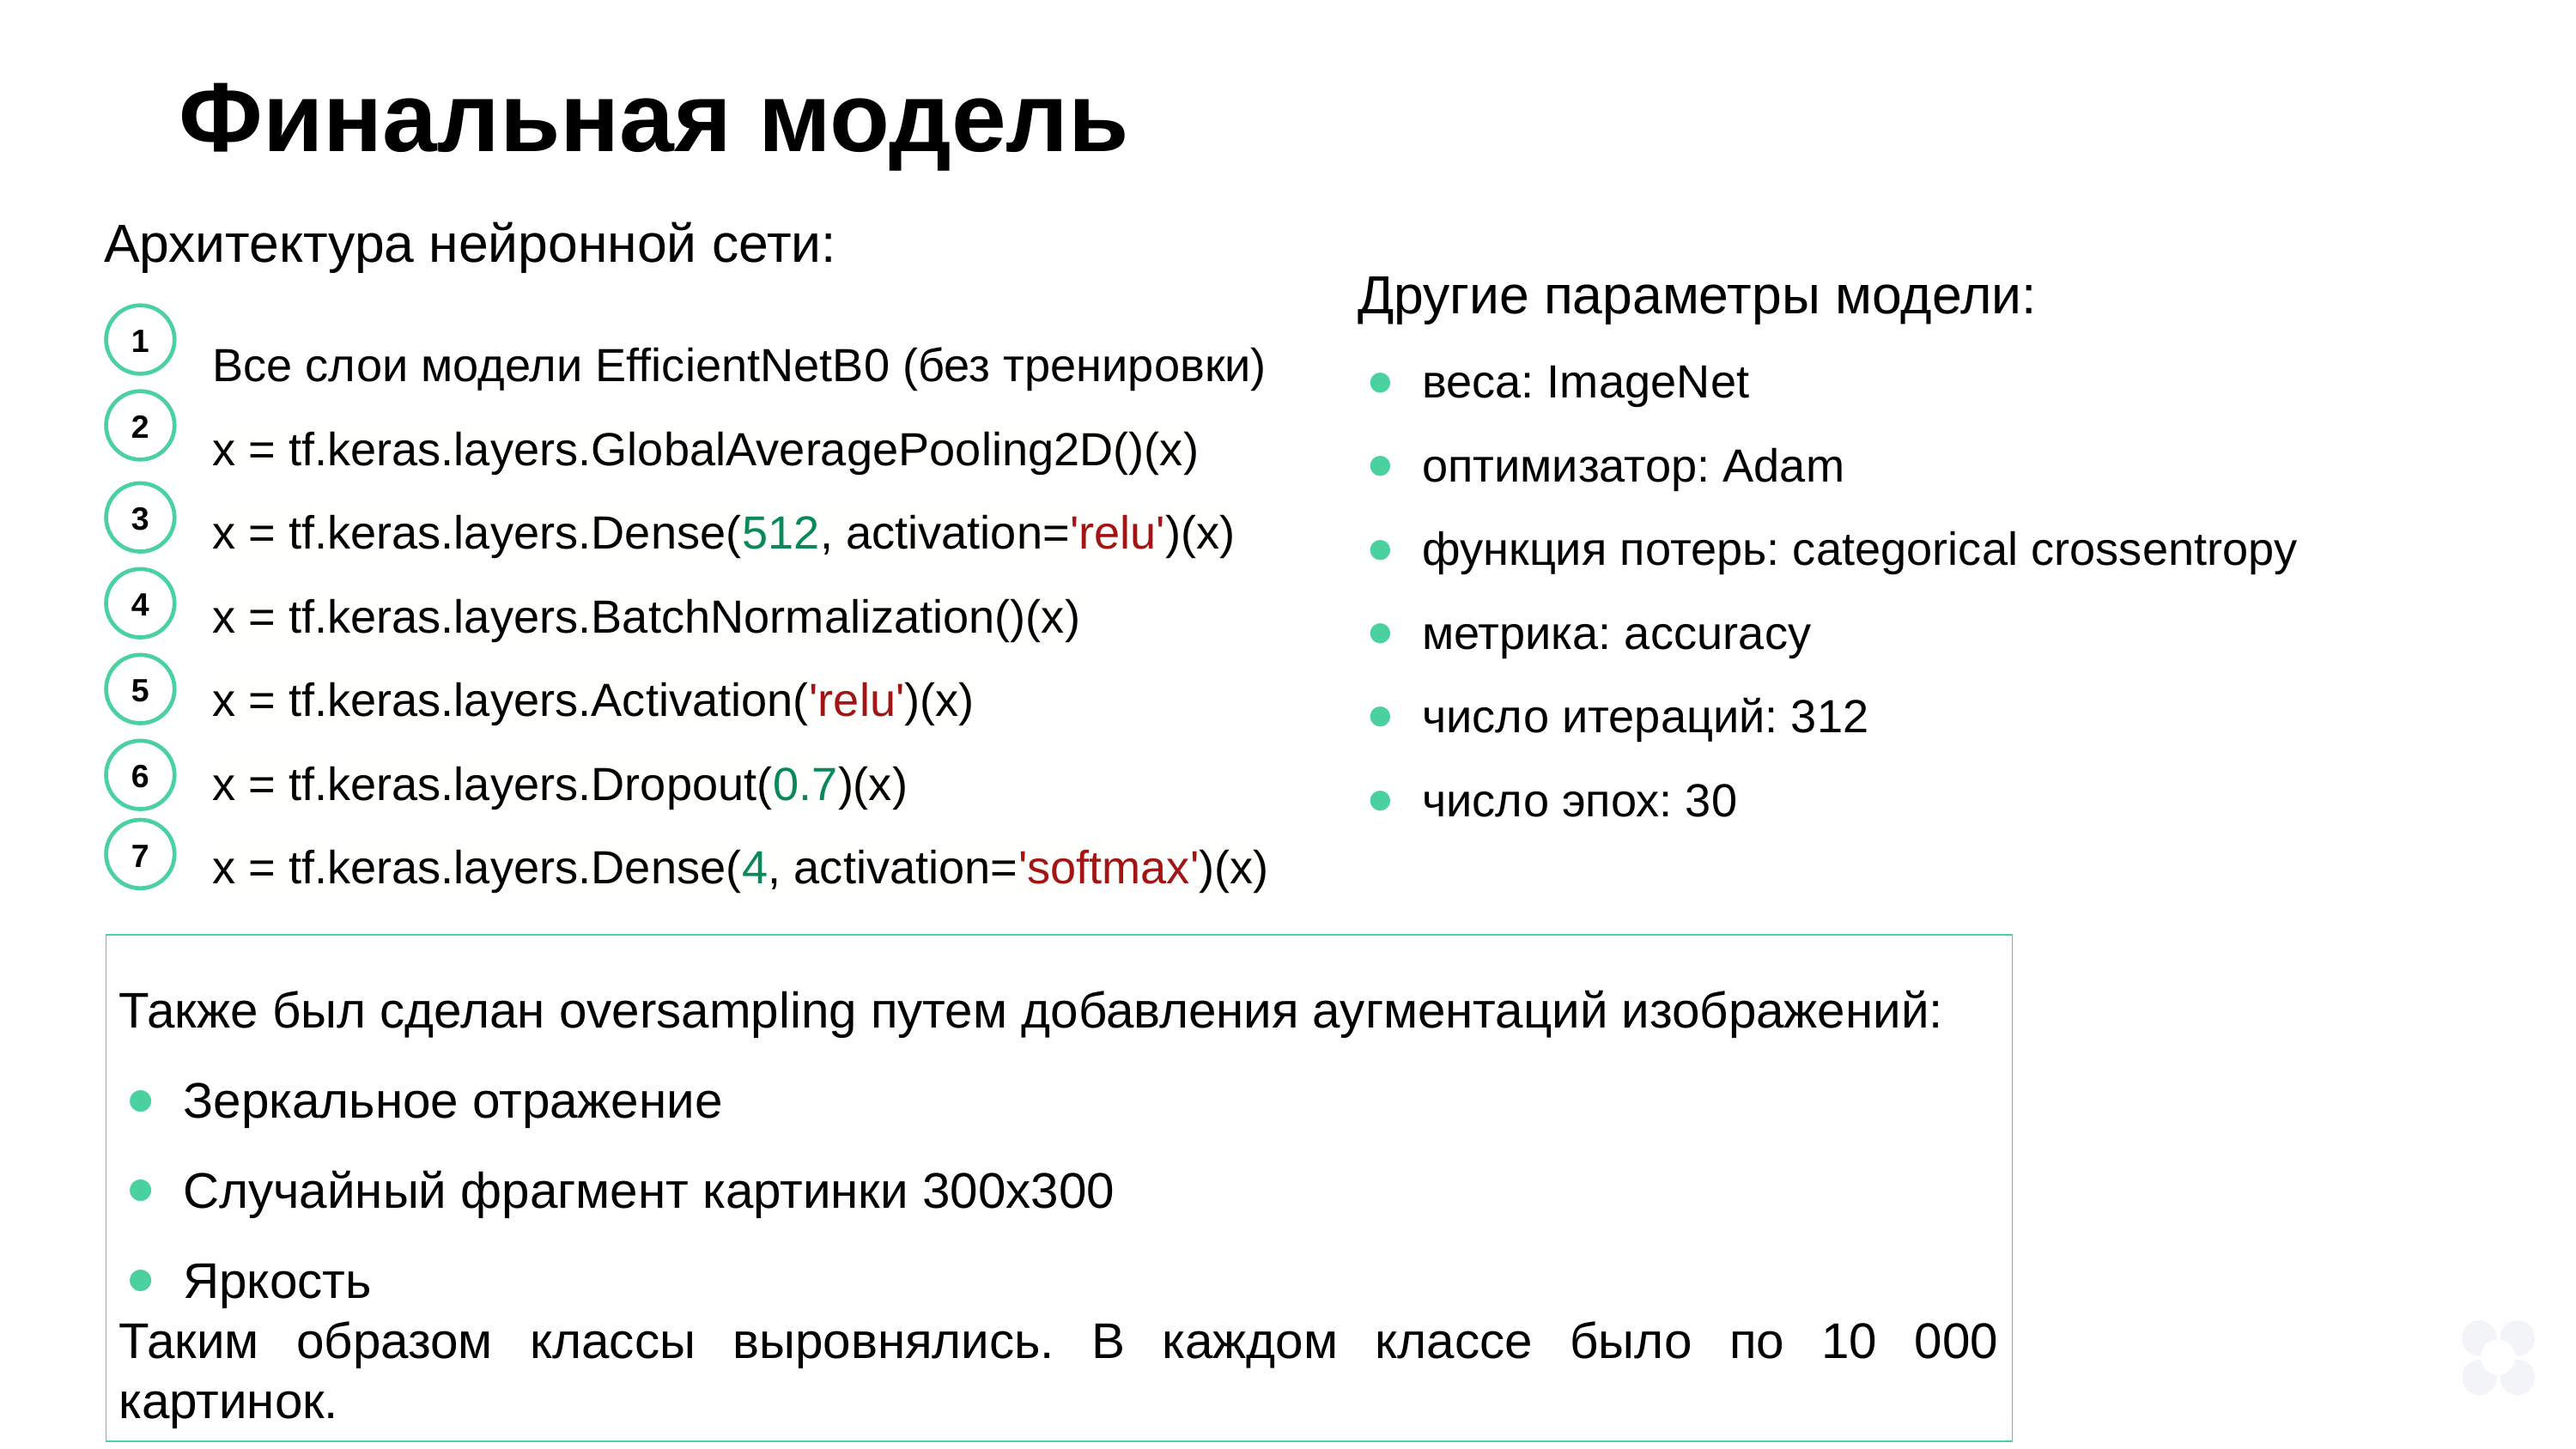

Финальная модель
Архитектура нейронной сети:
Другие параметры модели:
веса: ImageNet
оптимизатор: Adam
функция потерь: categorical crossentropy
метрика: accuracy
число итераций: 312
число эпох: 30
Все слои модели EfficientNetB0 (без тренировки)
x = tf.keras.layers.GlobalAveragePooling2D()(x)
x = tf.keras.layers.Dense(512, activation='relu')(x)
x = tf.keras.layers.BatchNormalization()(x)
x = tf.keras.layers.Activation('relu')(x)
x = tf.keras.layers.Dropout(0.7)(x)
x = tf.keras.layers.Dense(4, activation='softmax')(x)
1
2
3
4
5
6
7
Также был сделан oversampling путем добавления аугментаций изображений:
Зеркальное отражение
Случайный фрагмент картинки 300х300
Яркость
Таким образом классы выровнялись. В каждом классе было по 10 000 картинок.